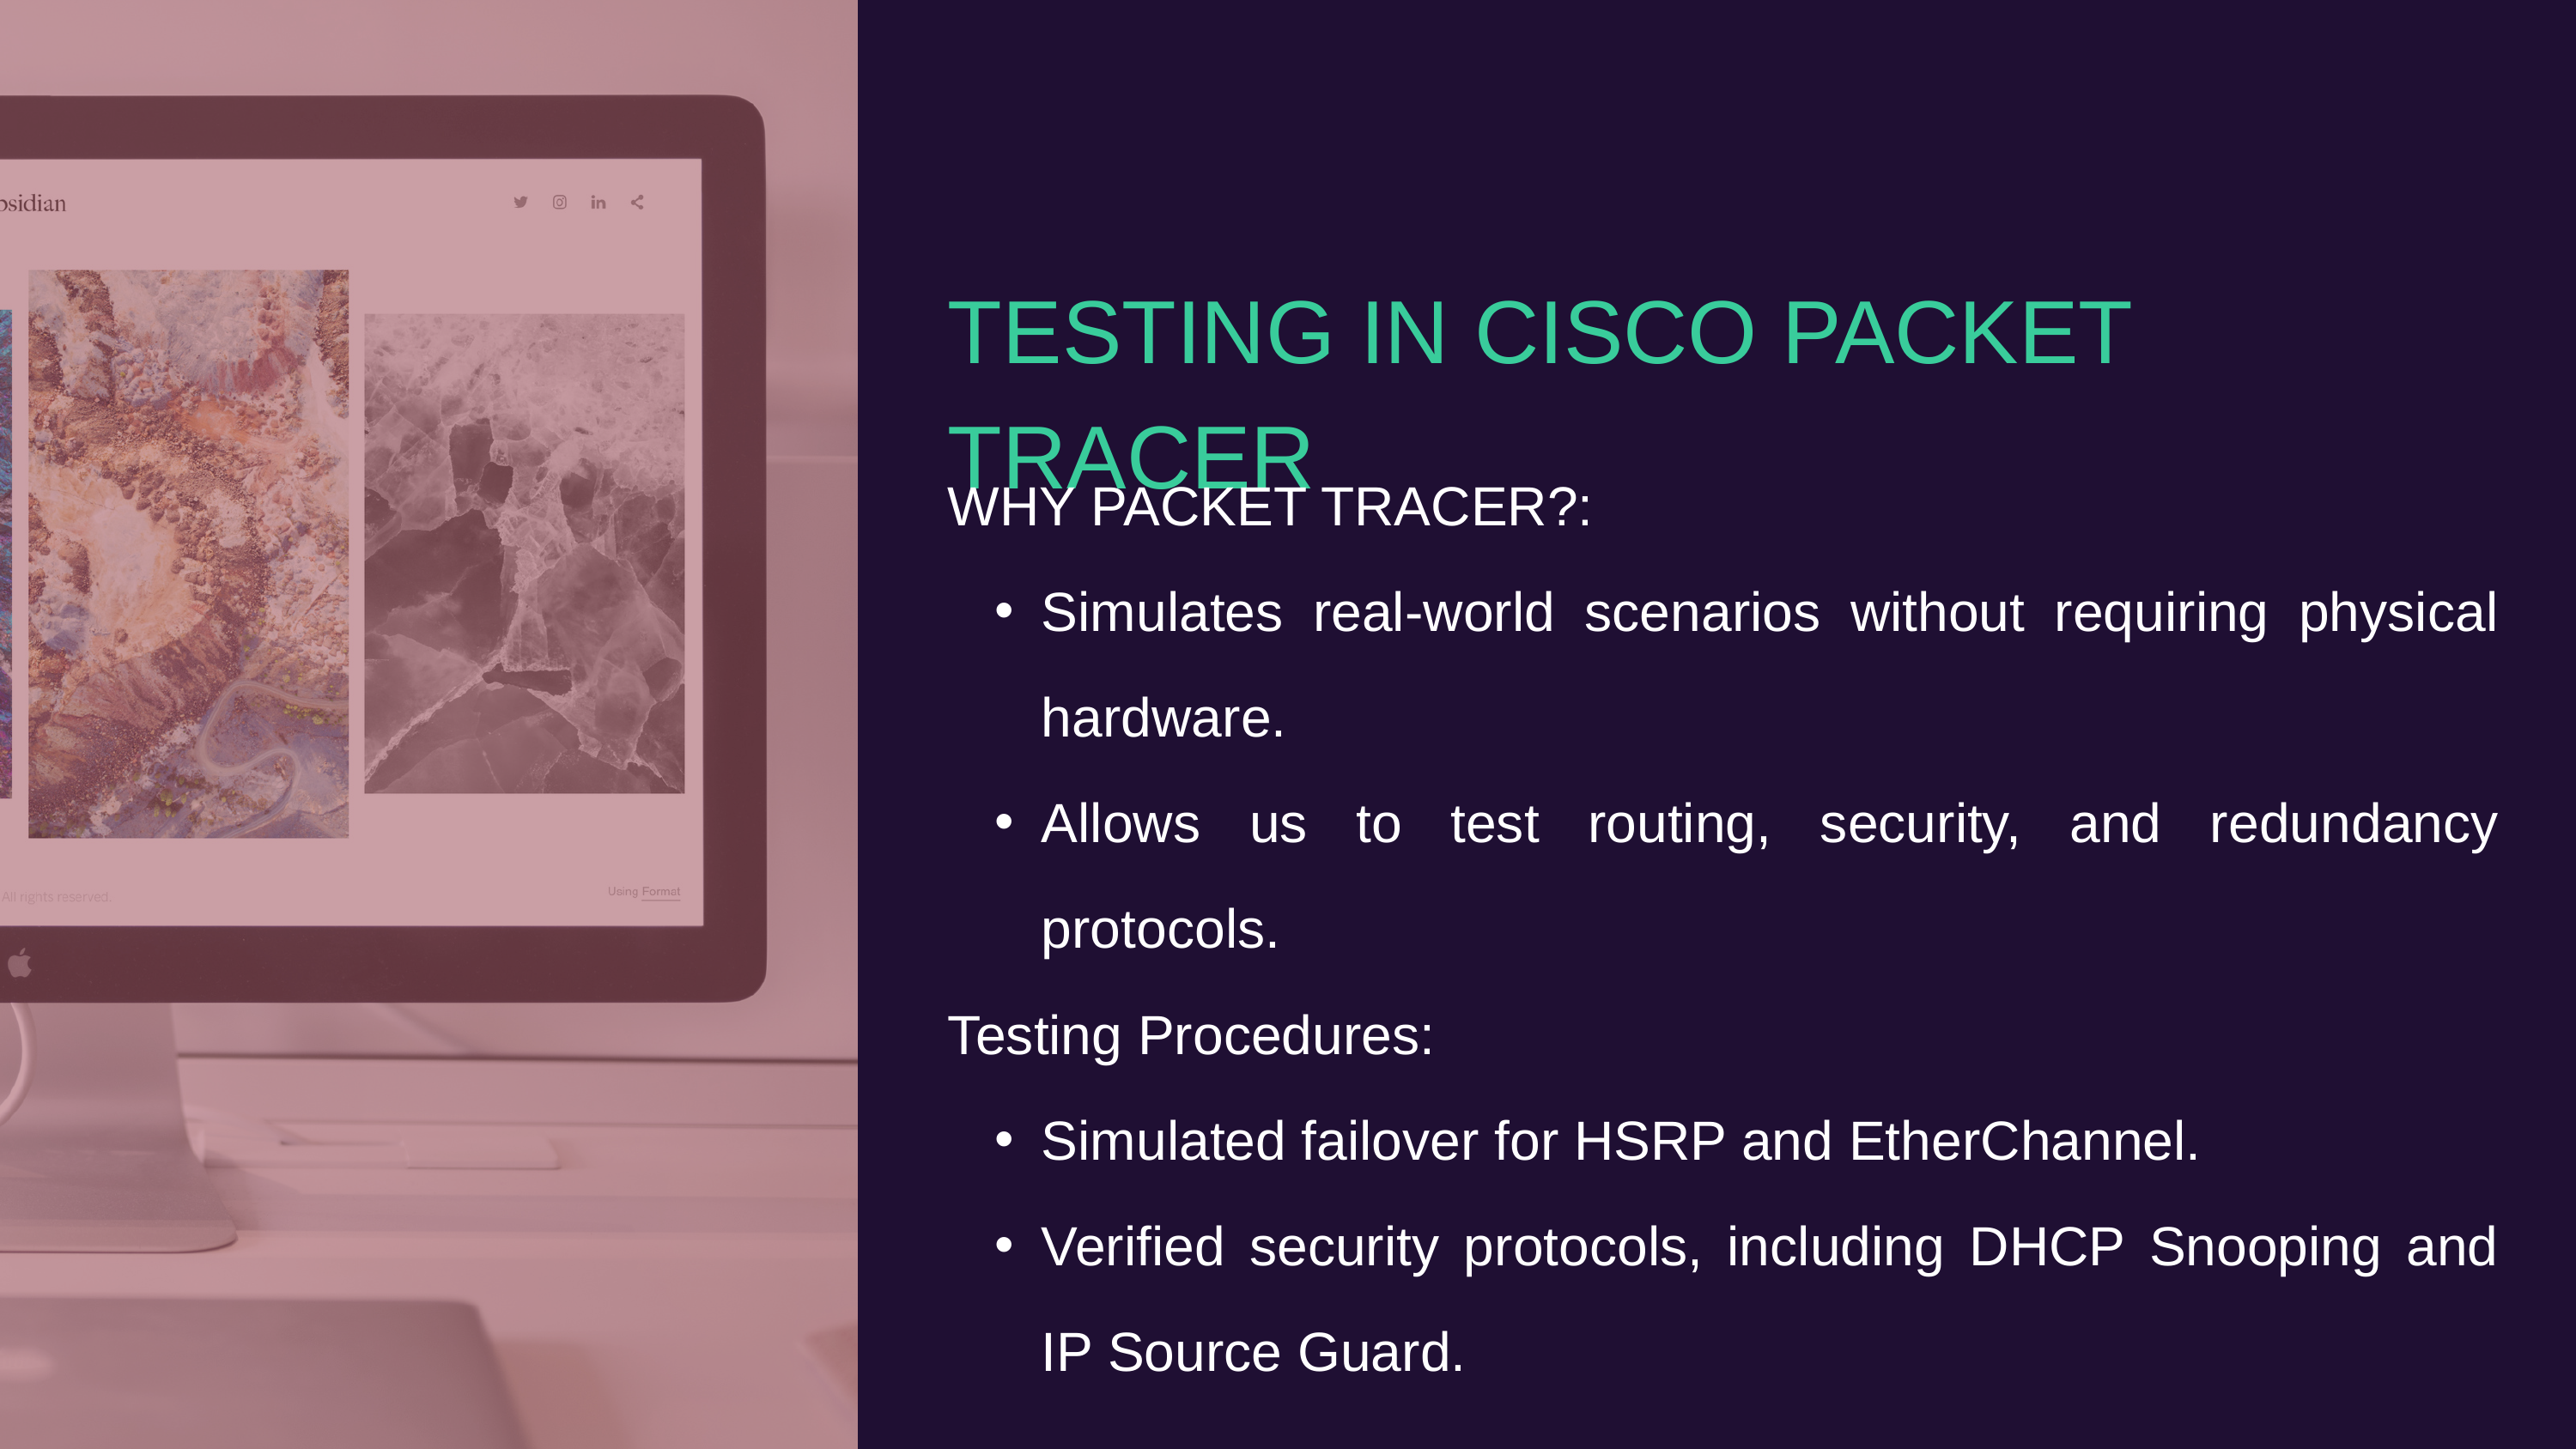

TESTING IN CISCO PACKET TRACER
WHY PACKET TRACER?:
Simulates real-world scenarios without requiring physical hardware.
Allows us to test routing, security, and redundancy protocols.
Testing Procedures:
Simulated failover for HSRP and EtherChannel.
Verified security protocols, including DHCP Snooping and IP Source Guard.